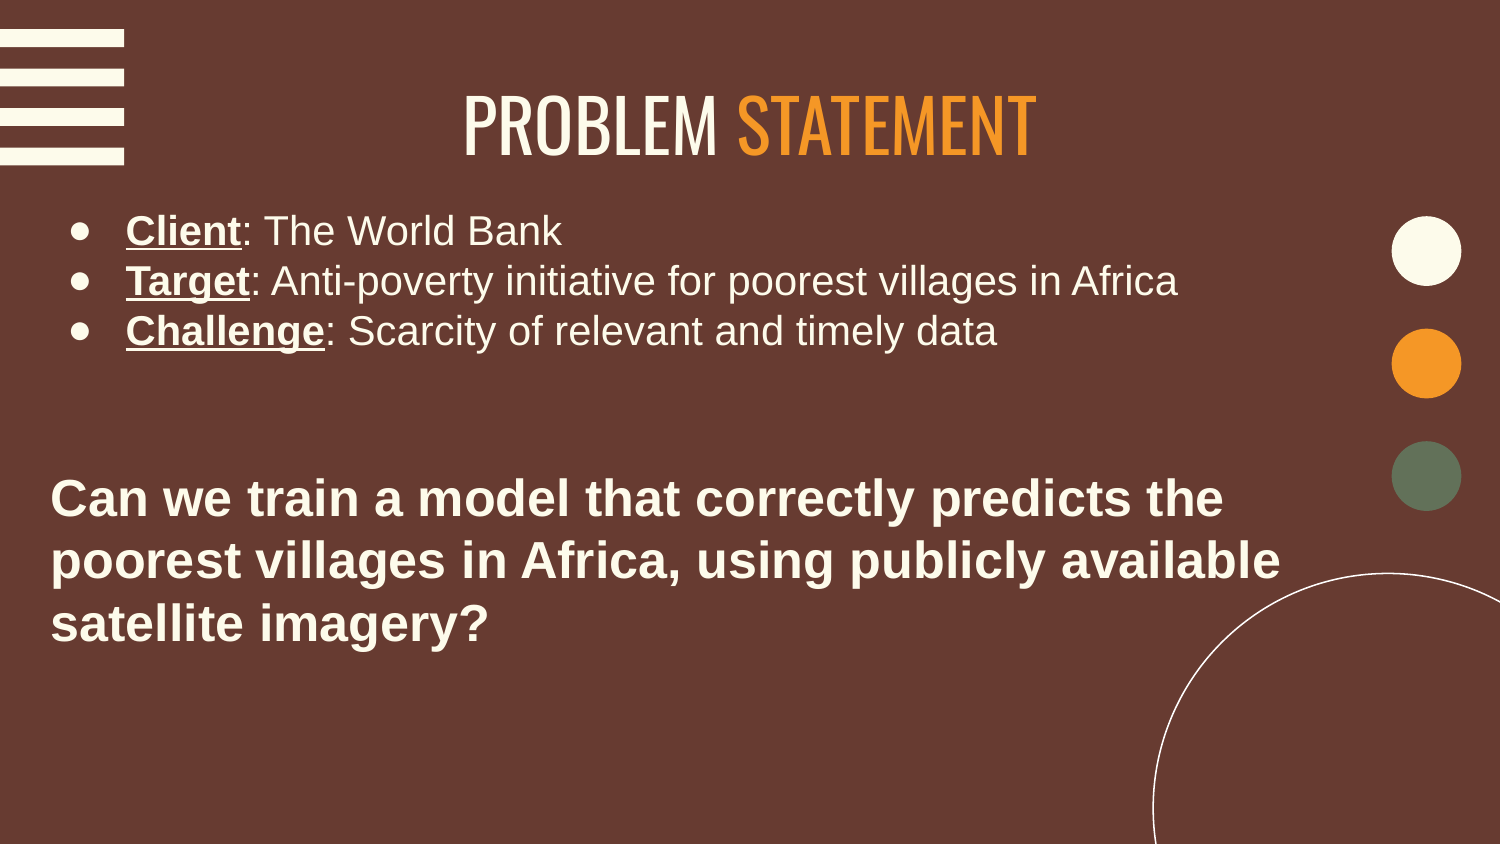

# PROBLEM STATEMENT
Client: The World Bank
Target: Anti-poverty initiative for poorest villages in Africa
Challenge: Scarcity of relevant and timely data

Can we train a model that correctly predicts the poorest villages in Africa, using publicly available satellite imagery?